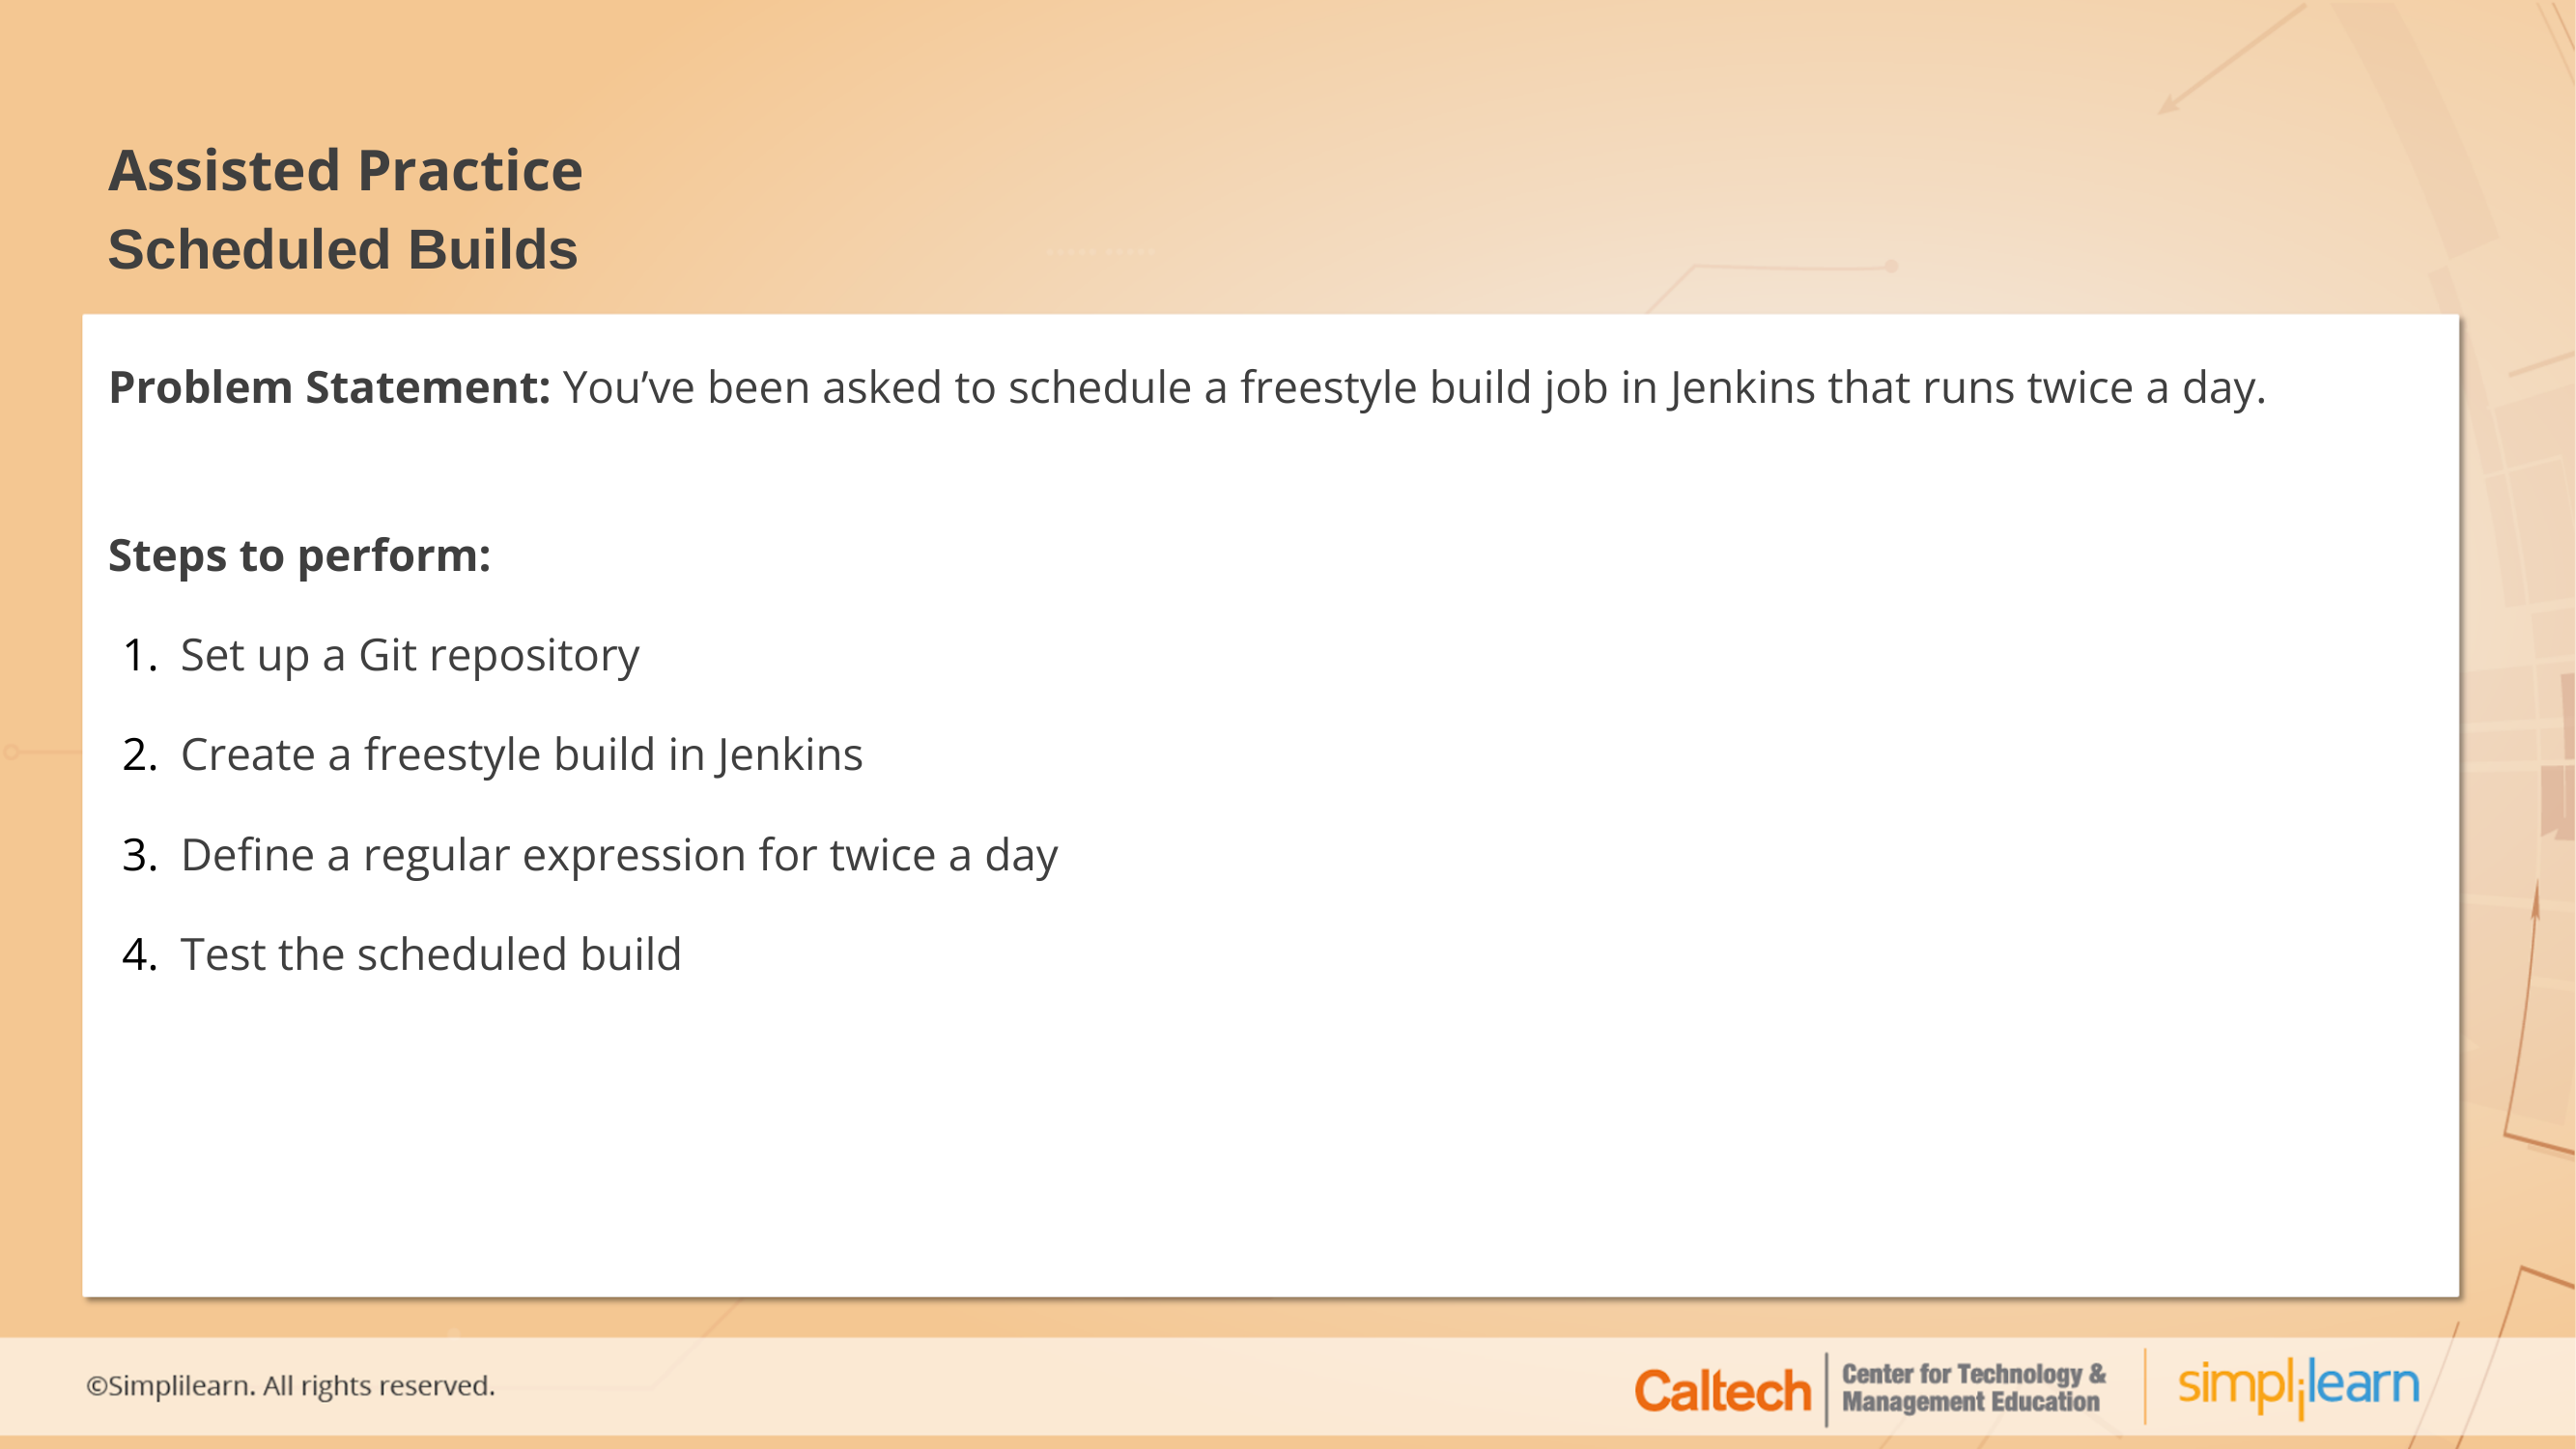

# Scheduled Builds
Problem Statement: You’ve been asked to schedule a freestyle build job in Jenkins that runs twice a day.

Steps to perform:
Set up a Git repository
Create a freestyle build in Jenkins
Define a regular expression for twice a day
Test the scheduled build